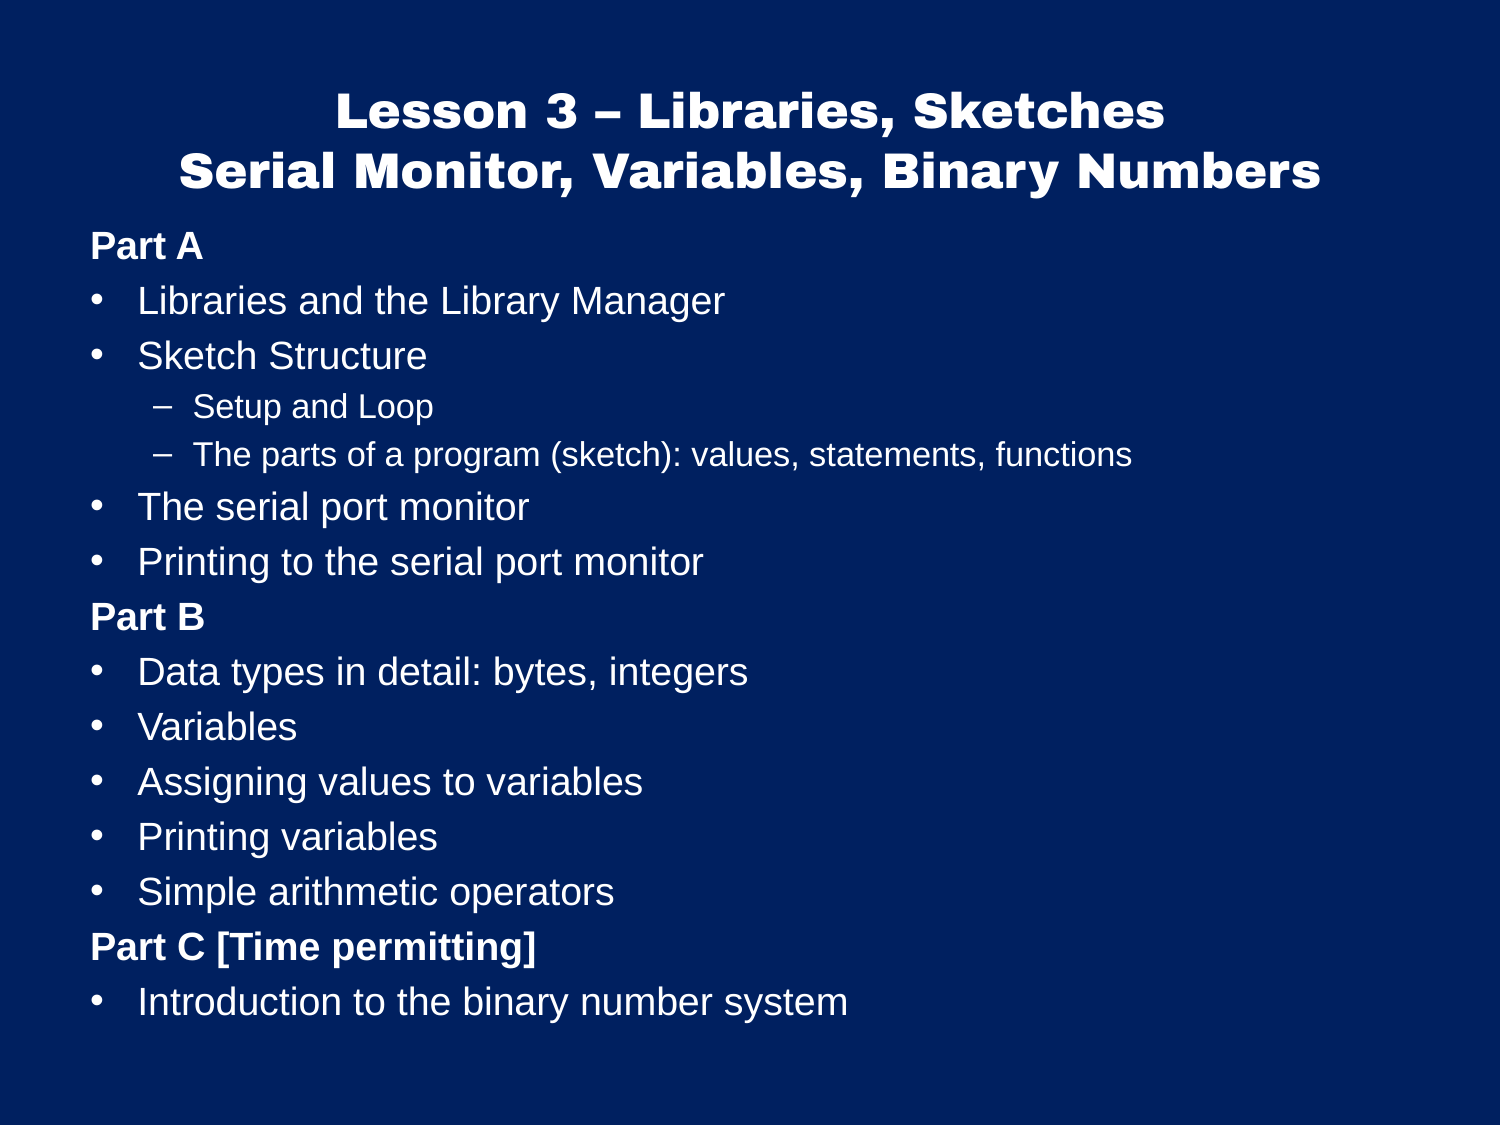

# Lesson 3 – Libraries, Sketches Serial Monitor, Variables, Binary Numbers
Part A
Libraries and the Library Manager
Sketch Structure
Setup and Loop
The parts of a program (sketch): values, statements, functions
The serial port monitor
Printing to the serial port monitor
Part B
Data types in detail: bytes, integers
Variables
Assigning values to variables
Printing variables
Simple arithmetic operators
Part C [Time permitting]
Introduction to the binary number system